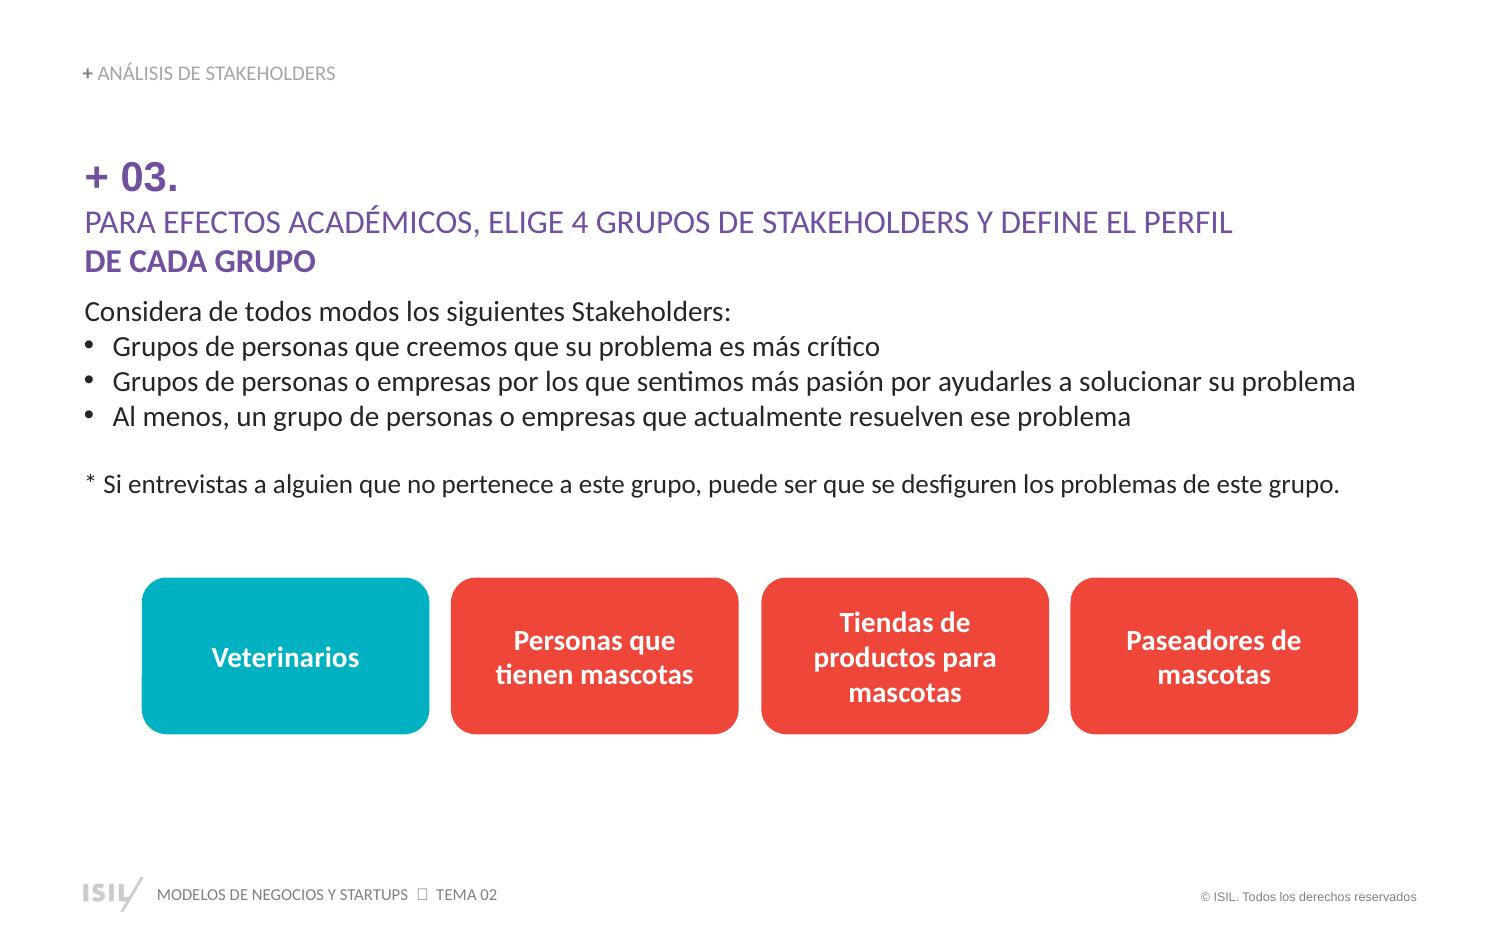

+ ANÁLISIS DE STAKEHOLDERS
+ 03.
PARA EFECTOS ACADÉMICOS, ELIGE 4 GRUPOS DE STAKEHOLDERS Y DEFINE EL PERFIL
DE CADA GRUPO
Considera de todos modos los siguientes Stakeholders:
Grupos de personas que creemos que su problema es más crítico
Grupos de personas o empresas por los que sentimos más pasión por ayudarles a solucionar su problema
Al menos, un grupo de personas o empresas que actualmente resuelven ese problema
* Si entrevistas a alguien que no pertenece a este grupo, puede ser que se desfiguren los problemas de este grupo.
Veterinarios
Personas que tienen mascotas
Tiendas de productos para mascotas
Paseadores de mascotas